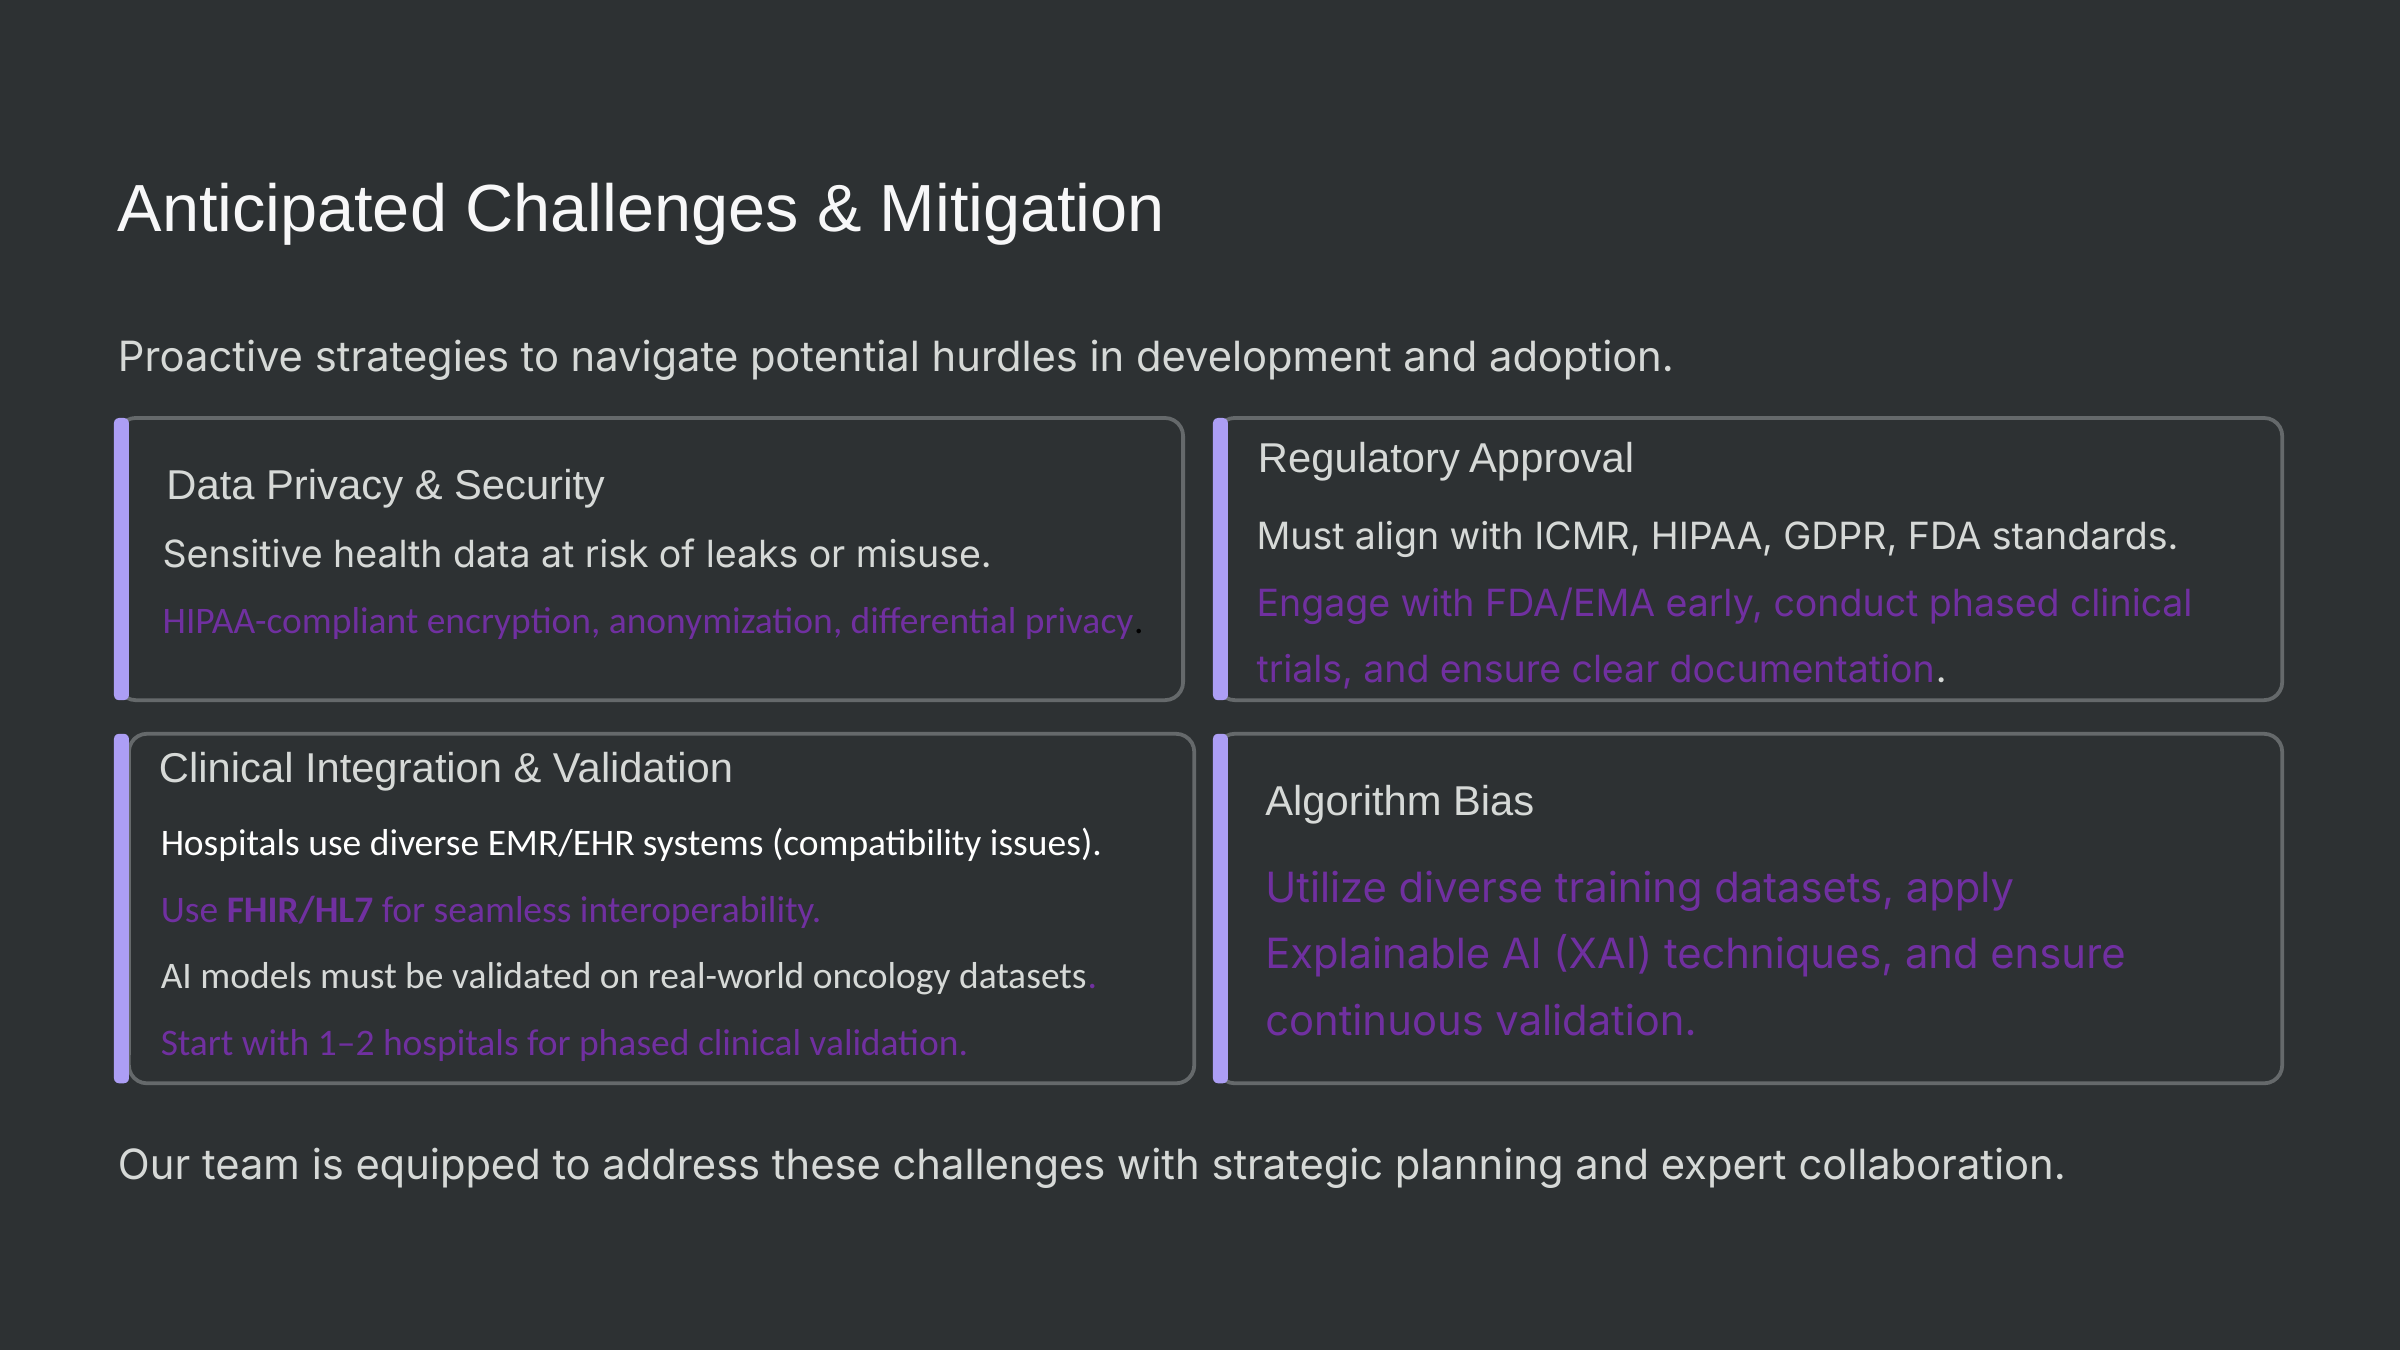

Anticipated Challenges & Mitigation
Proactive strategies to navigate potential hurdles in development and adoption.

Regulatory Approval
Data Privacy & Security
Must align with ICMR, HIPAA, GDPR, FDA standards.
Engage with FDA/EMA early, conduct phased clinical trials, and ensure clear documentation.
Sensitive health data at risk of leaks or misuse.
HIPAA-compliant encryption, anonymization, differential privacy.

Clinical Integration & Validation
Algorithm Bias
Hospitals use diverse EMR/EHR systems (compatibility issues). Use FHIR/HL7 for seamless interoperability.
AI models must be validated on real-world oncology datasets. Start with 1–2 hospitals for phased clinical validation.
Utilize diverse training datasets, apply Explainable AI (XAI) techniques, and ensure continuous validation.
Our team is equipped to address these challenges with strategic planning and expert collaboration.